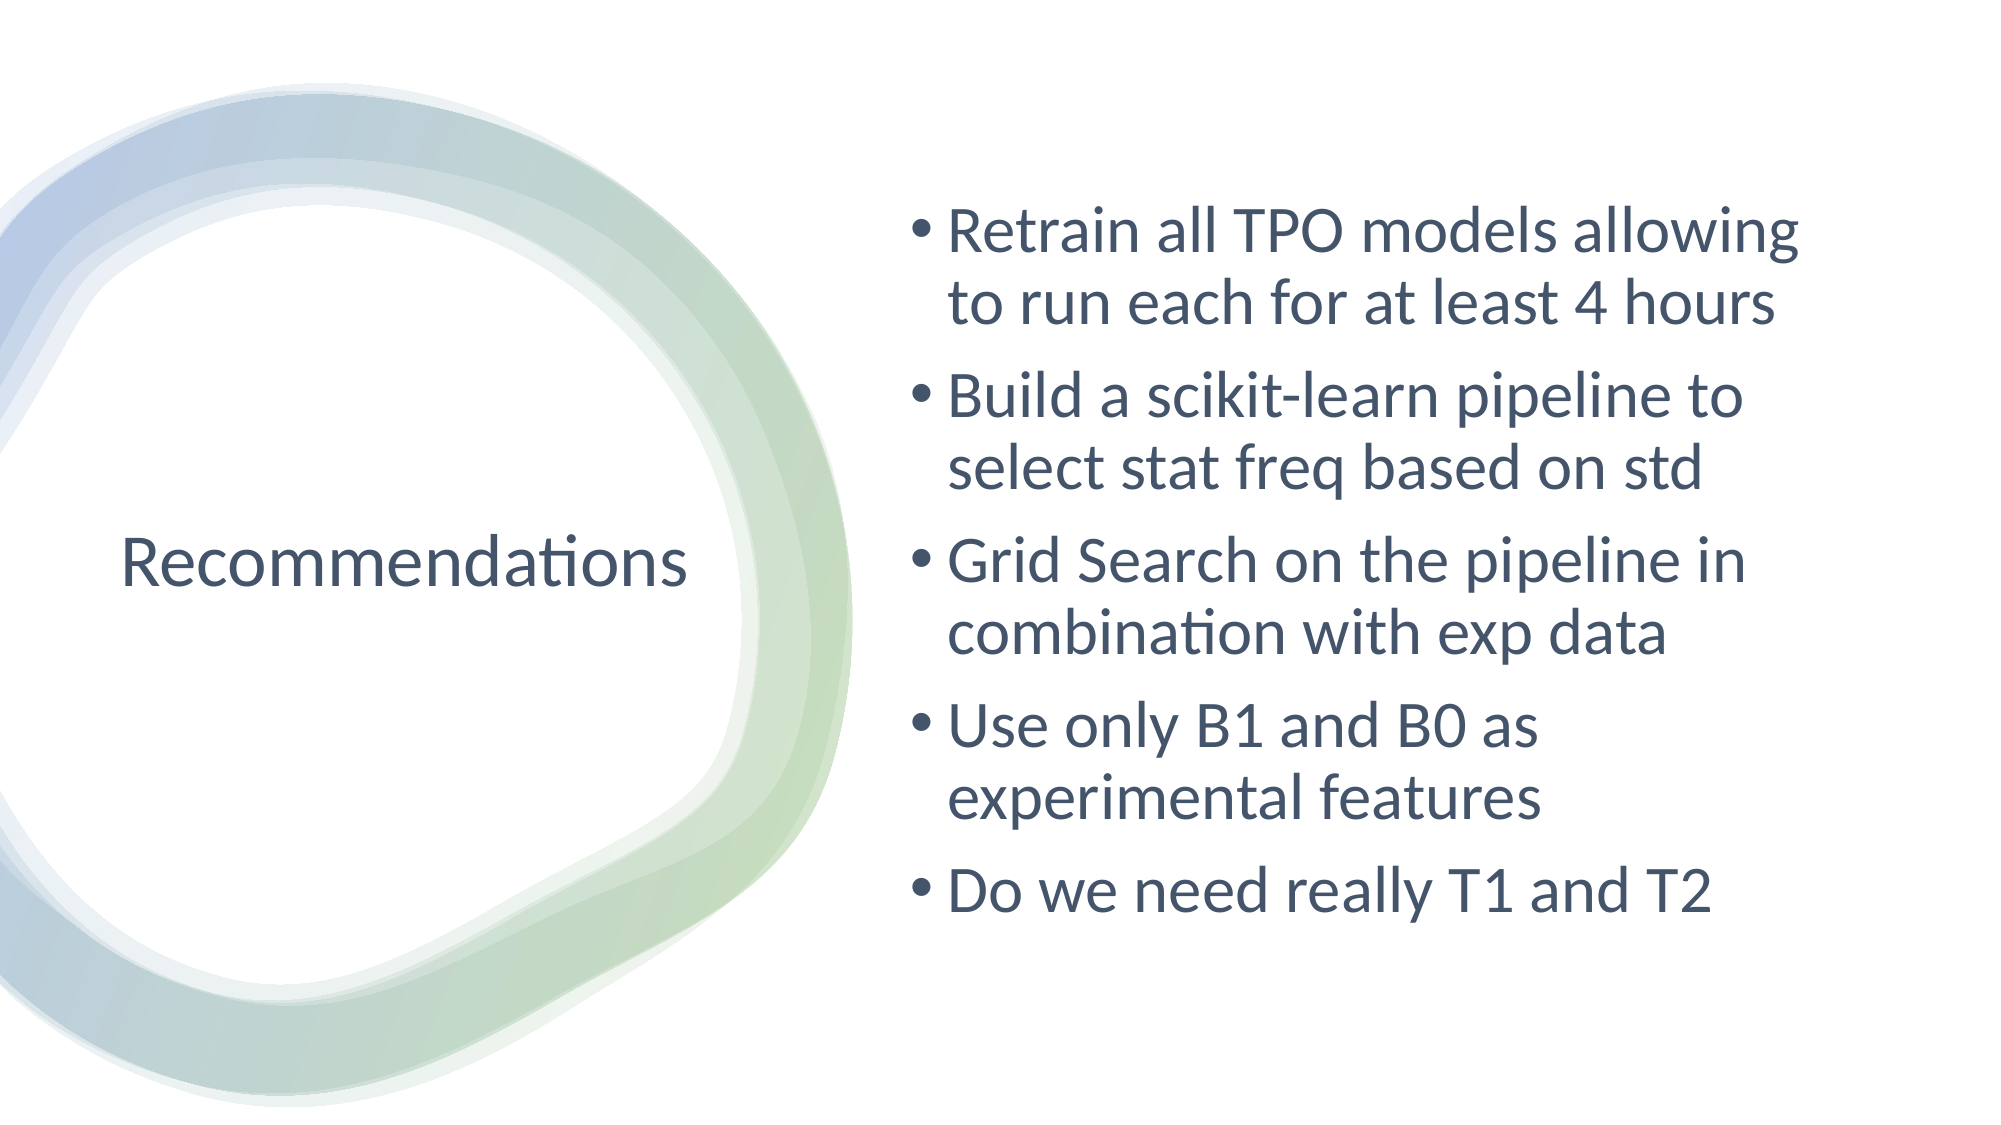

Retrain all TPO models allowing to run each for at least 4 hours
Build a scikit-learn pipeline to select stat freq based on std
Grid Search on the pipeline in combination with exp data
Use only B1 and B0 as experimental features
Do we need really T1 and T2
# Recommendations